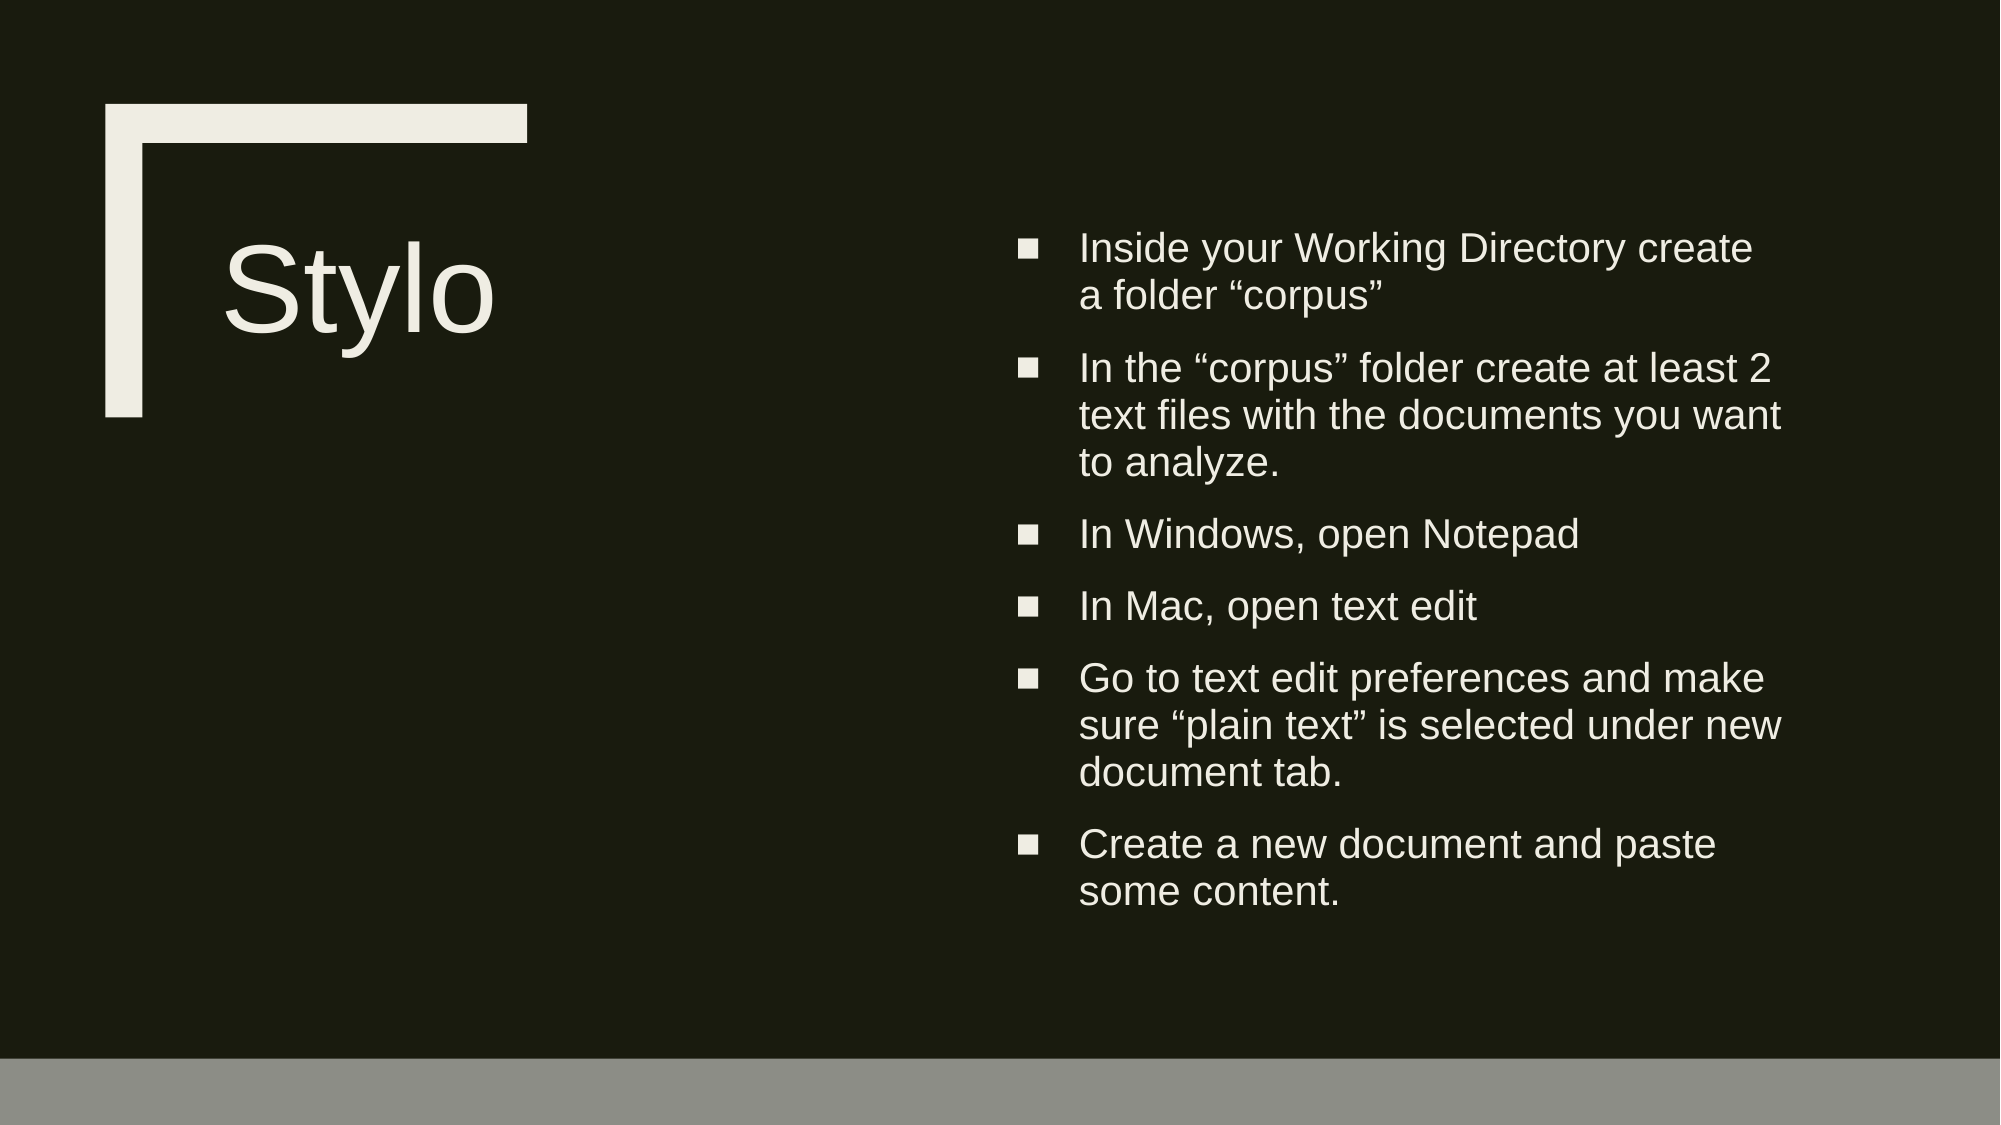

# Stylo
Inside your Working Directory create a folder “corpus”
In the “corpus” folder create at least 2 text files with the documents you want to analyze.
In Windows, open Notepad
In Mac, open text edit
Go to text edit preferences and make sure “plain text” is selected under new document tab.
Create a new document and paste some content.